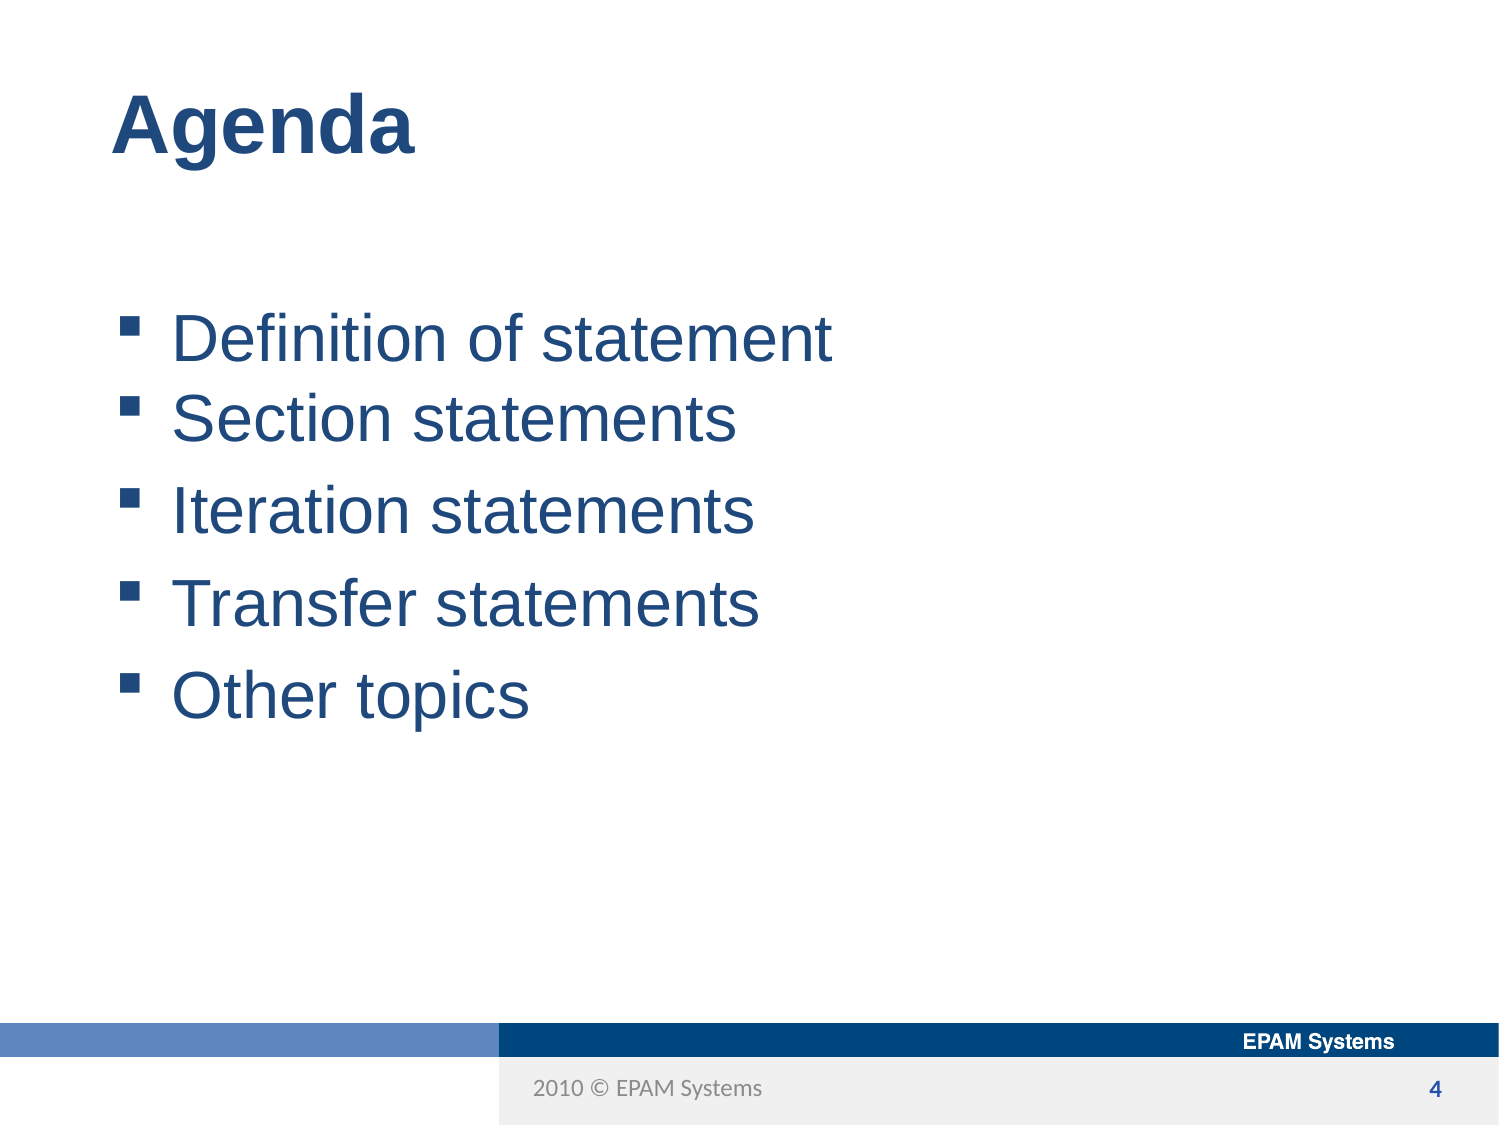

Agenda
Definition of statement
Section statements
Iteration statements
Transfer statements
Other topics